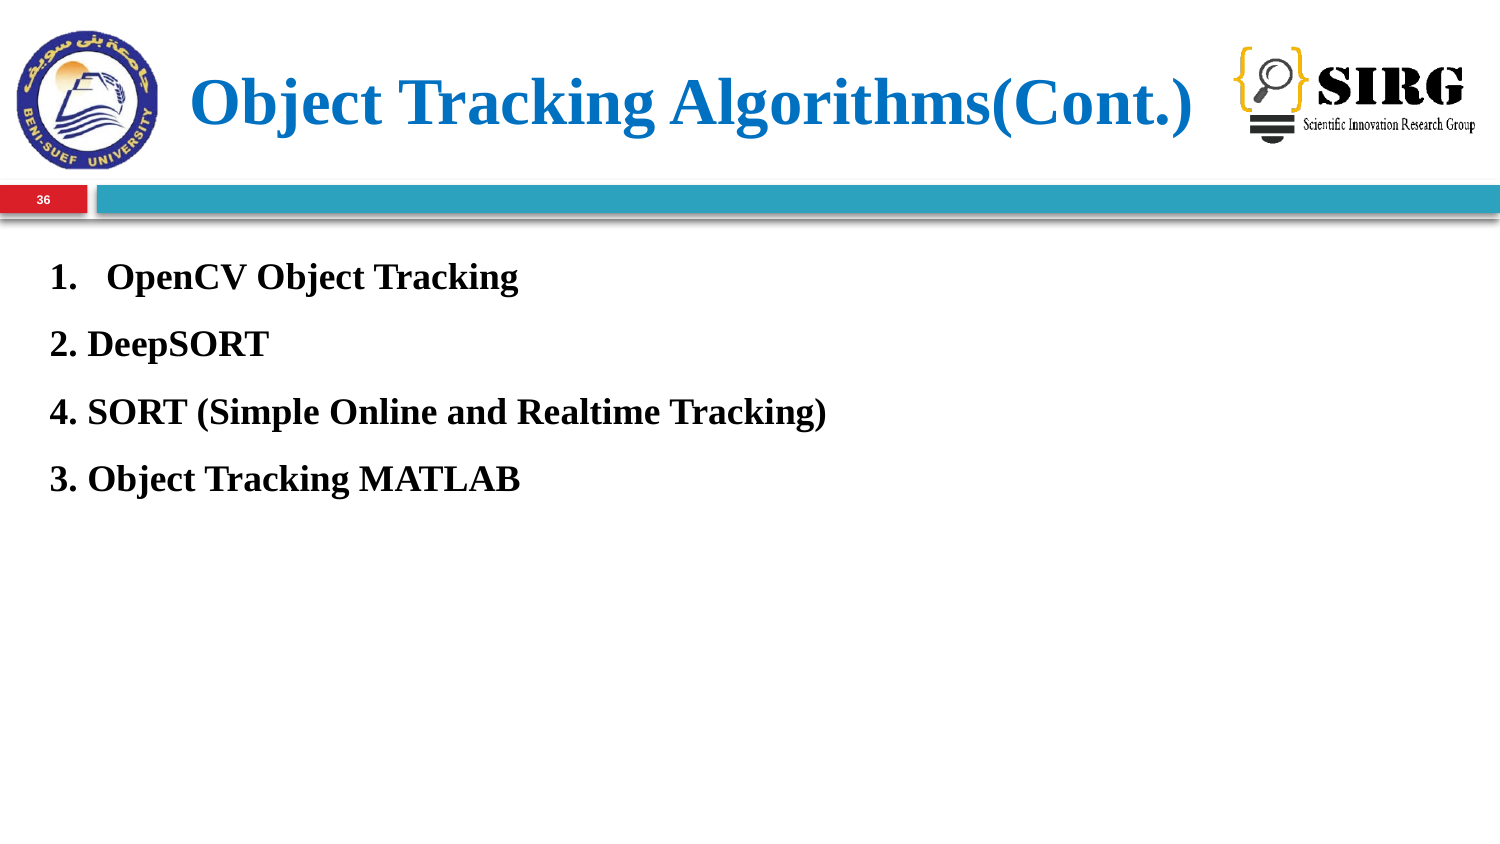

# Object Tracking Algorithms(Cont.)
36
OpenCV Object Tracking
2. DeepSORT
4. SORT (Simple Online and Realtime Tracking)
3. Object Tracking MATLAB